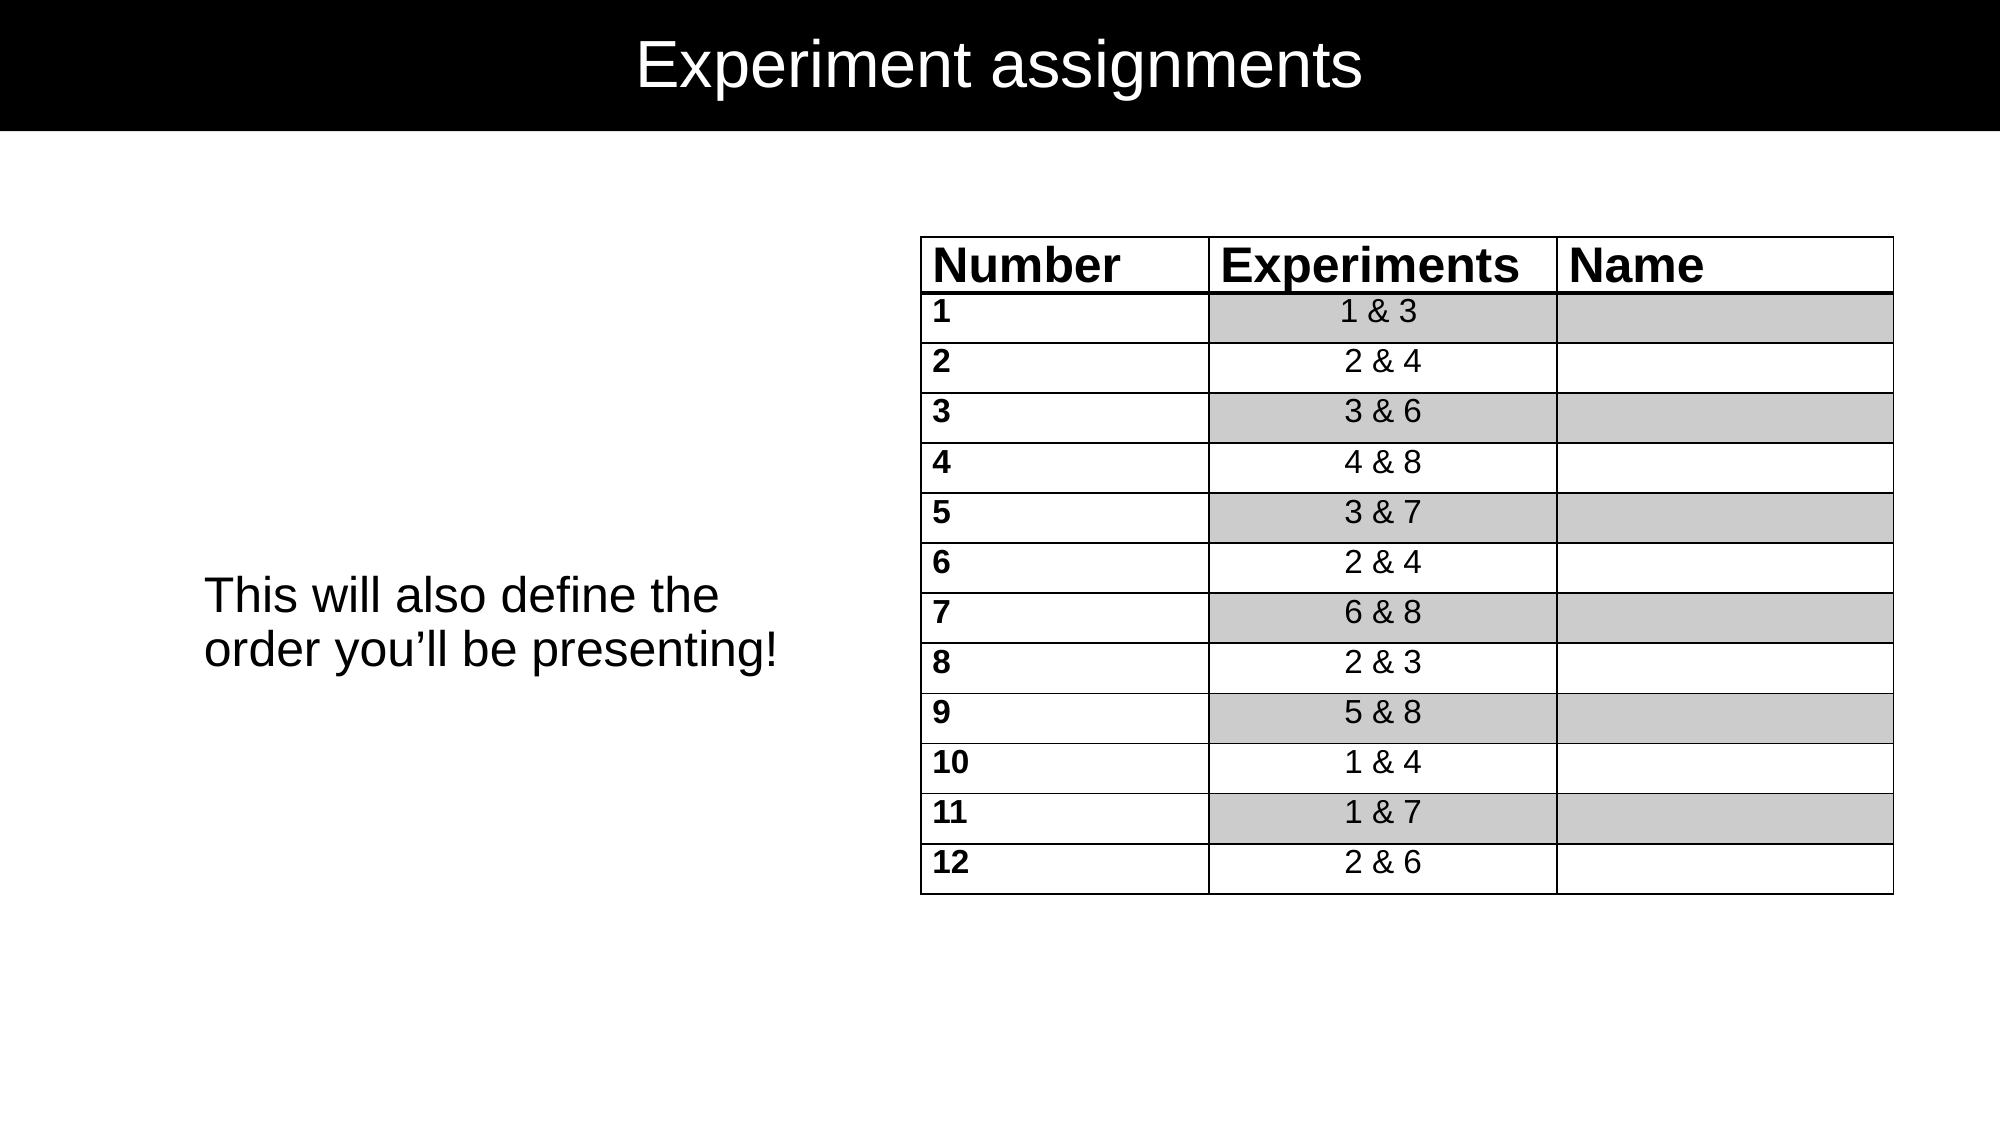

# Experiment assignments
| Number | Experiments | Name |
| --- | --- | --- |
| 1 | 1 & 3 |  |
| 2 | 2 & 4 |  |
| 3 | 3 & 6 |  |
| 4 | 4 & 8 |  |
| 5 | 3 & 7 |  |
| 6 | 2 & 4 |  |
| 7 | 6 & 8 |  |
| 8 | 2 & 3 |  |
| 9 | 5 & 8 |  |
| 10 | 1 & 4 |  |
| 11 | 1 & 7 |  |
| 12 | 2 & 6 |  |
This will also define the order you’ll be presenting!